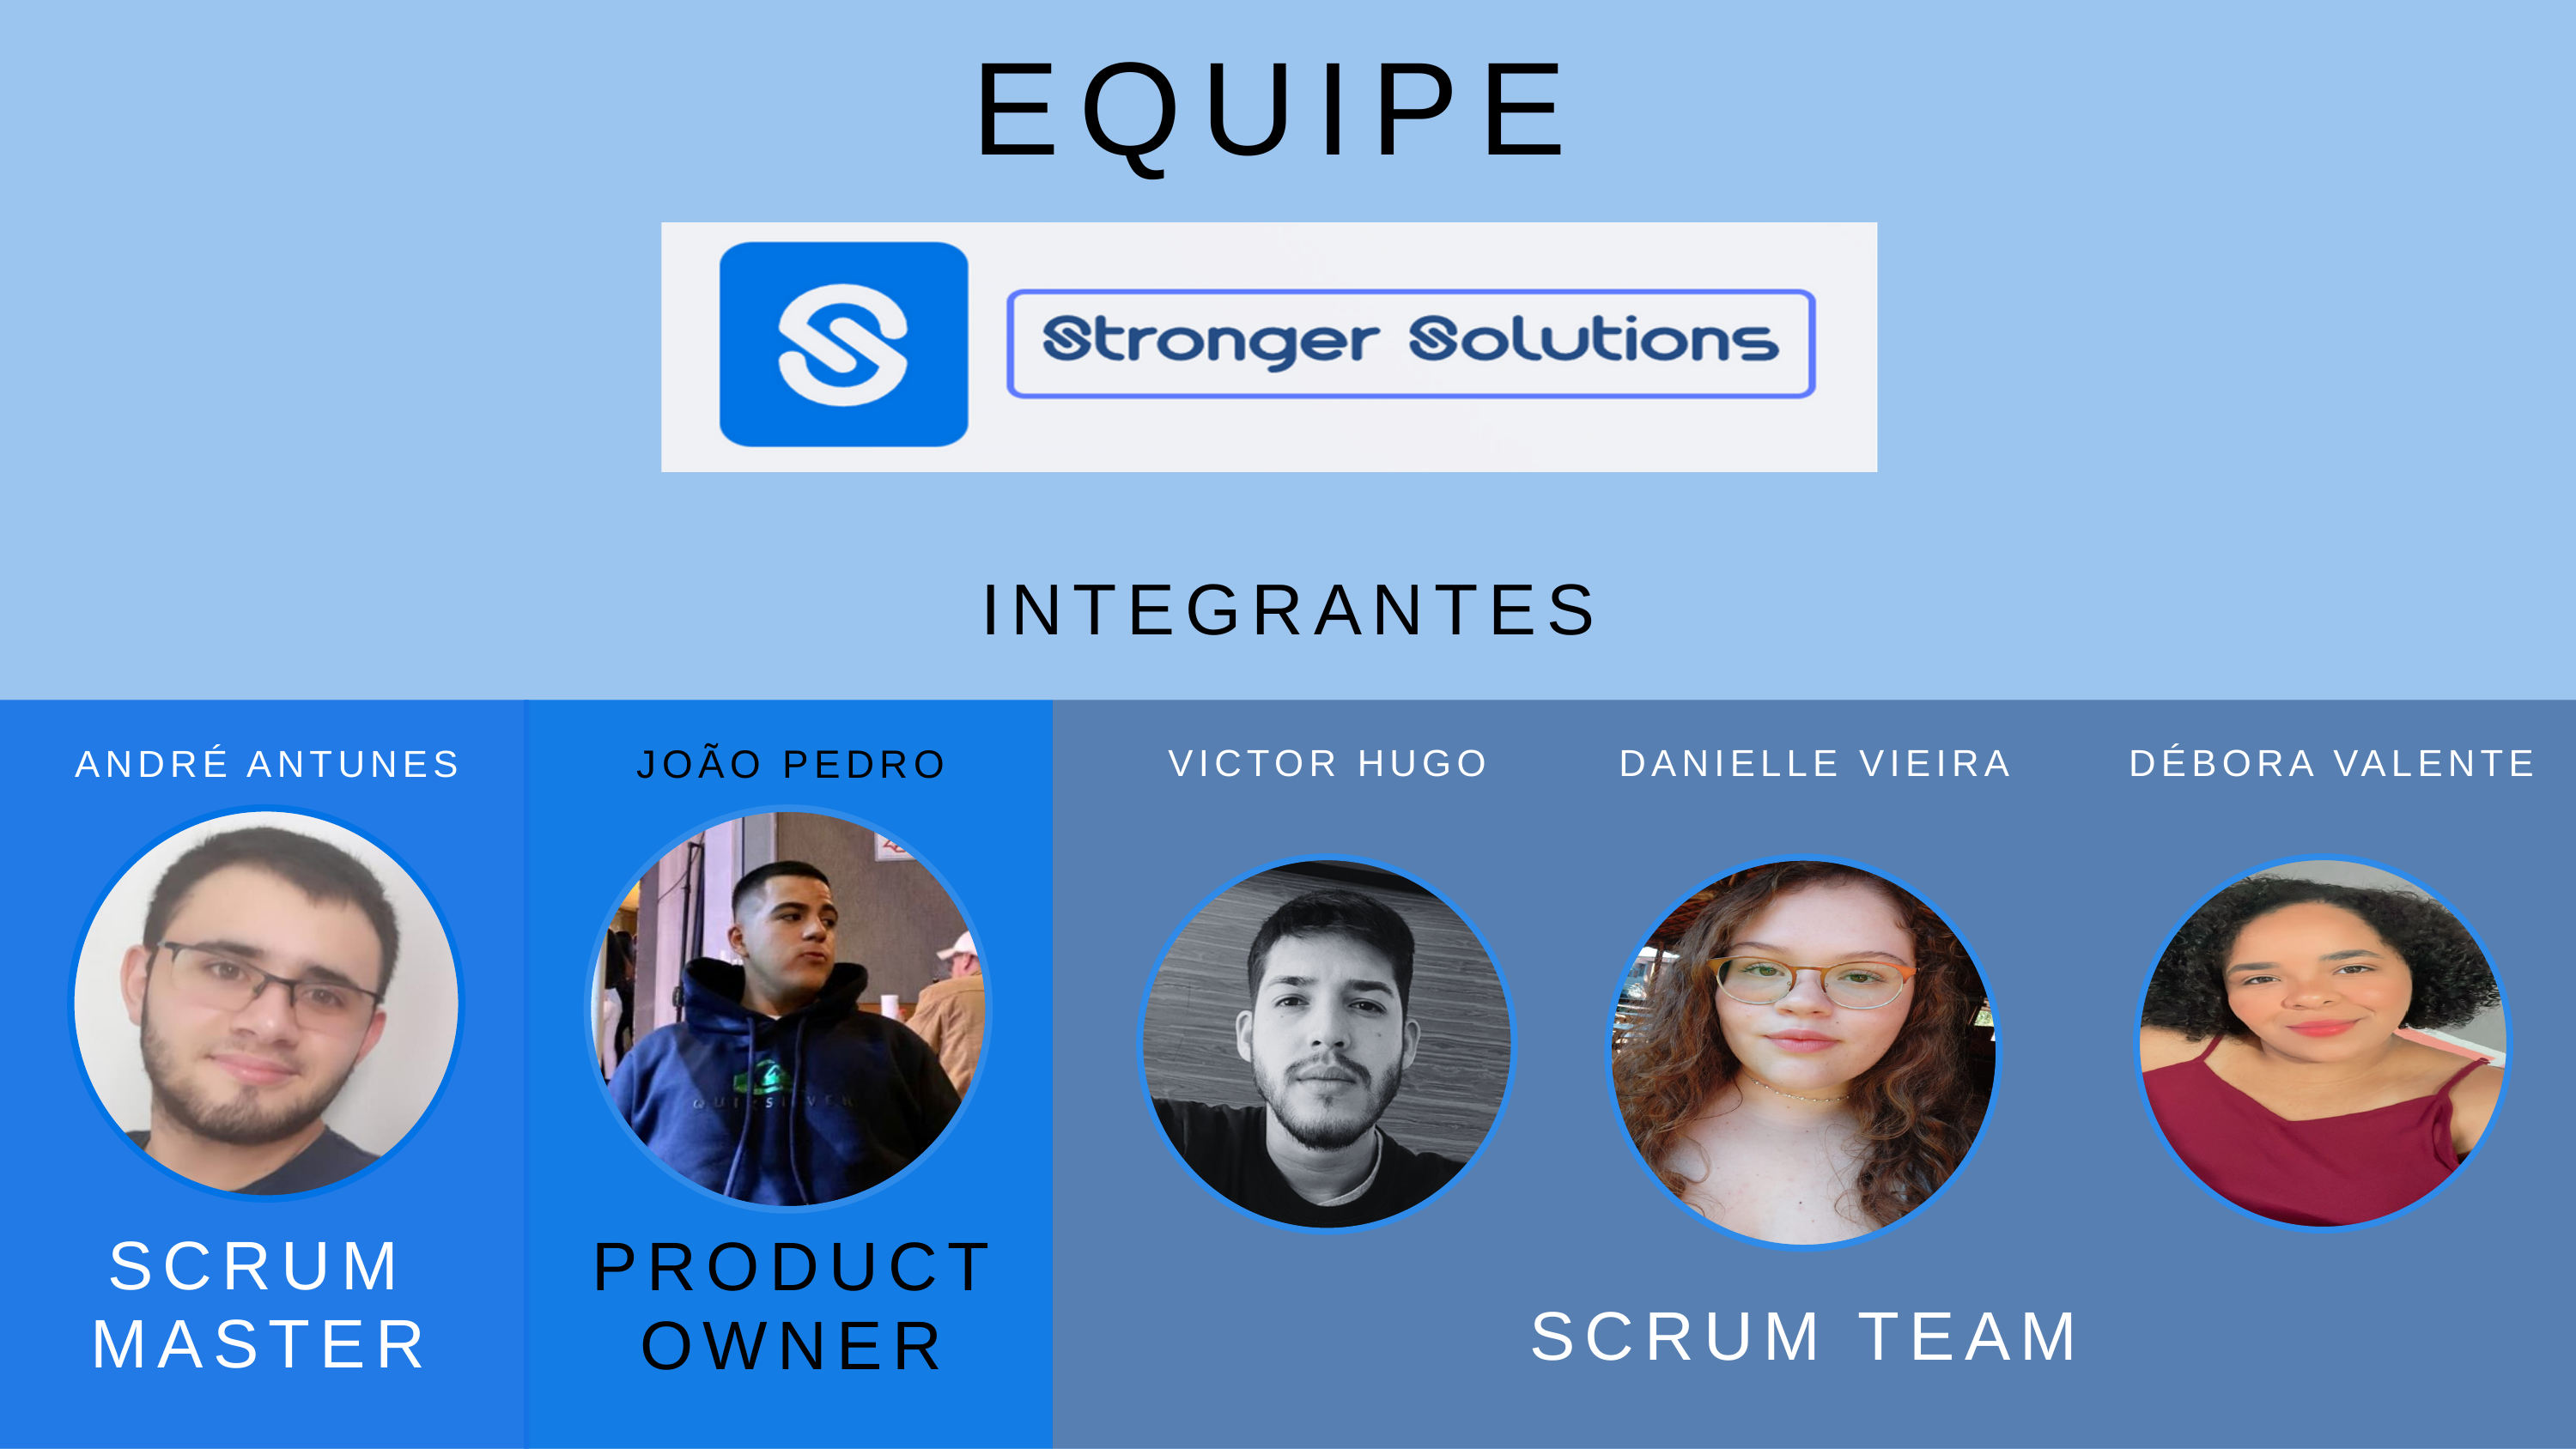

EQUIPE

INTEGRANTES

JOÃO PEDRO
VICTOR HUGO
DANIELLE VIEIRA
 DÉBORA VALENTE
ANDRÉ ANTUNES

SCRUM MASTER
PRODUCT
OWNER
SCRUM TEAM